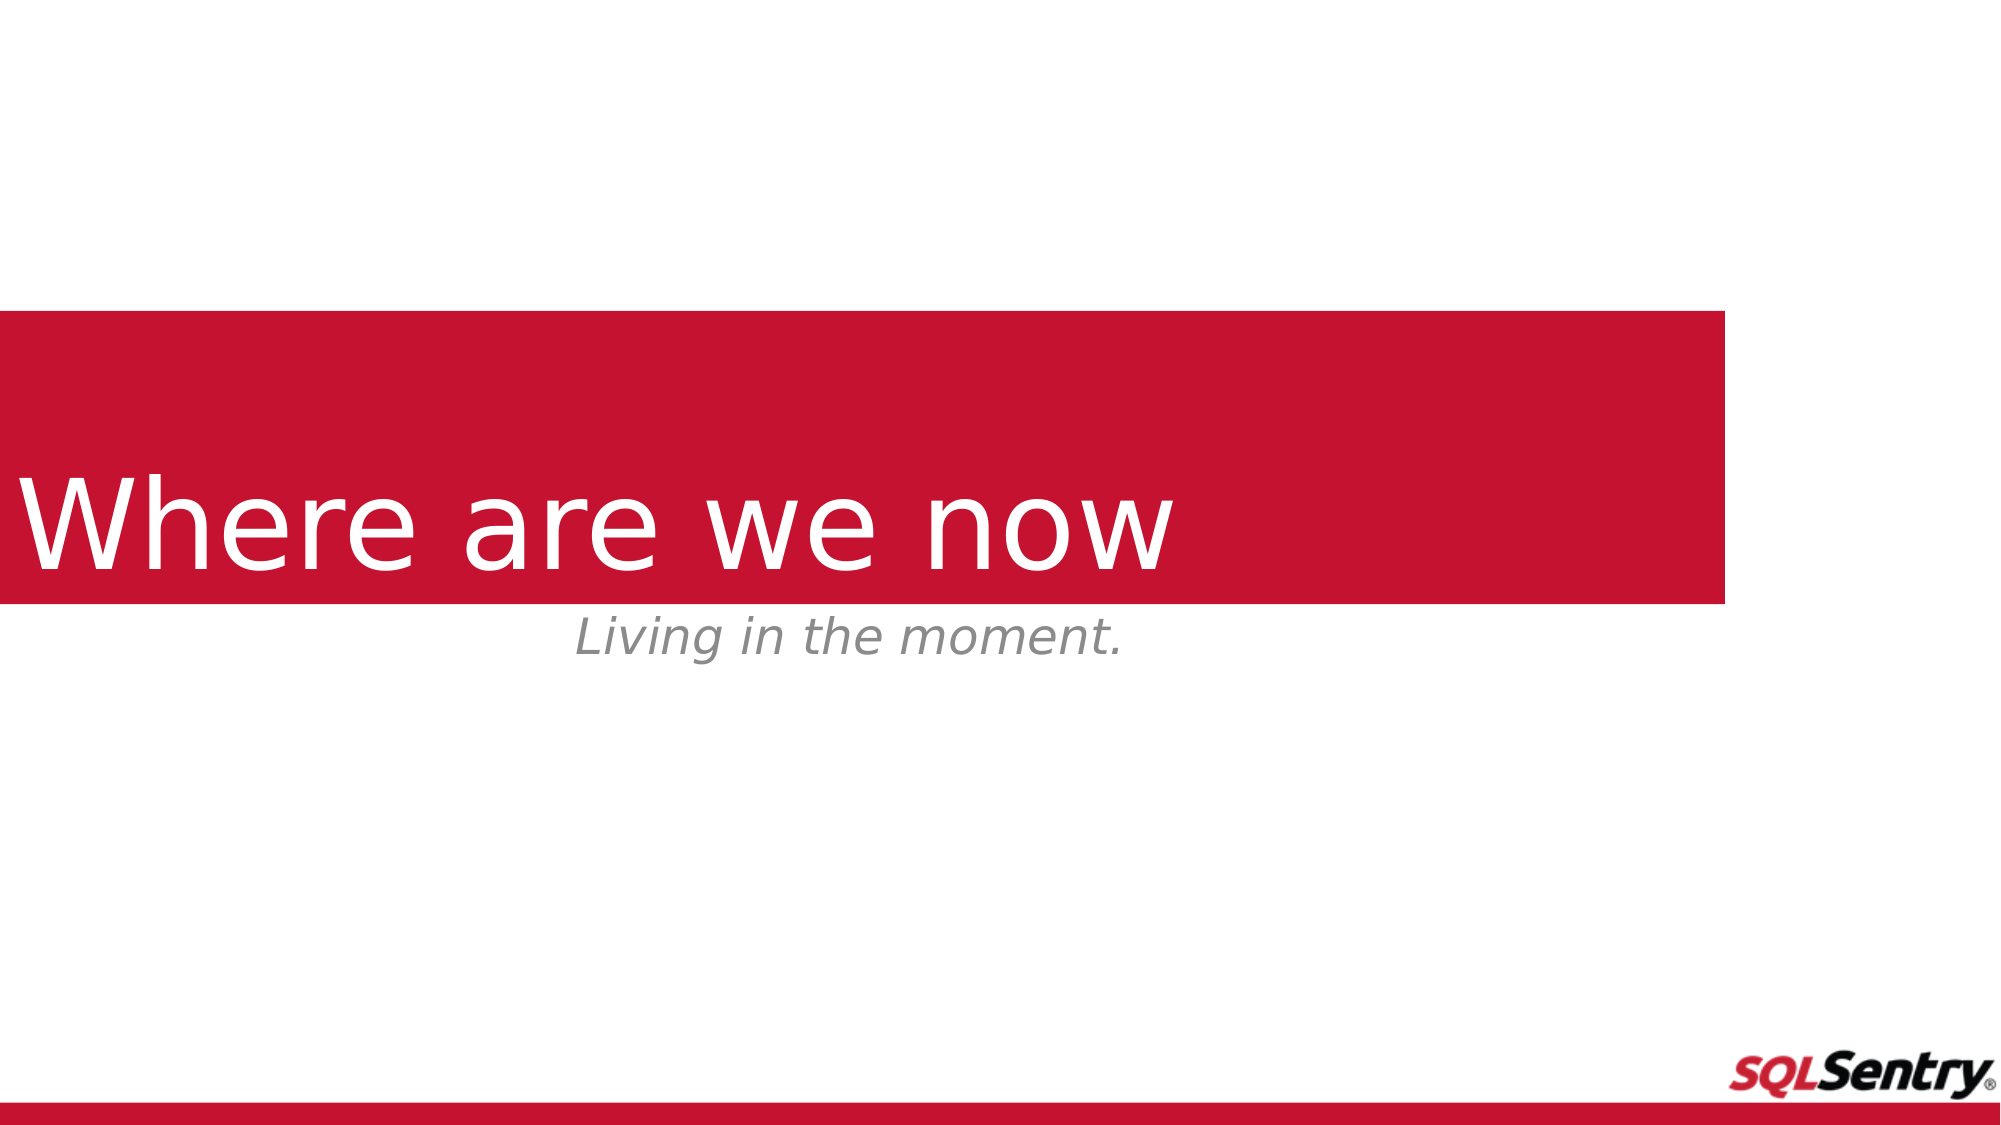

# Where are we now
Living in the moment.